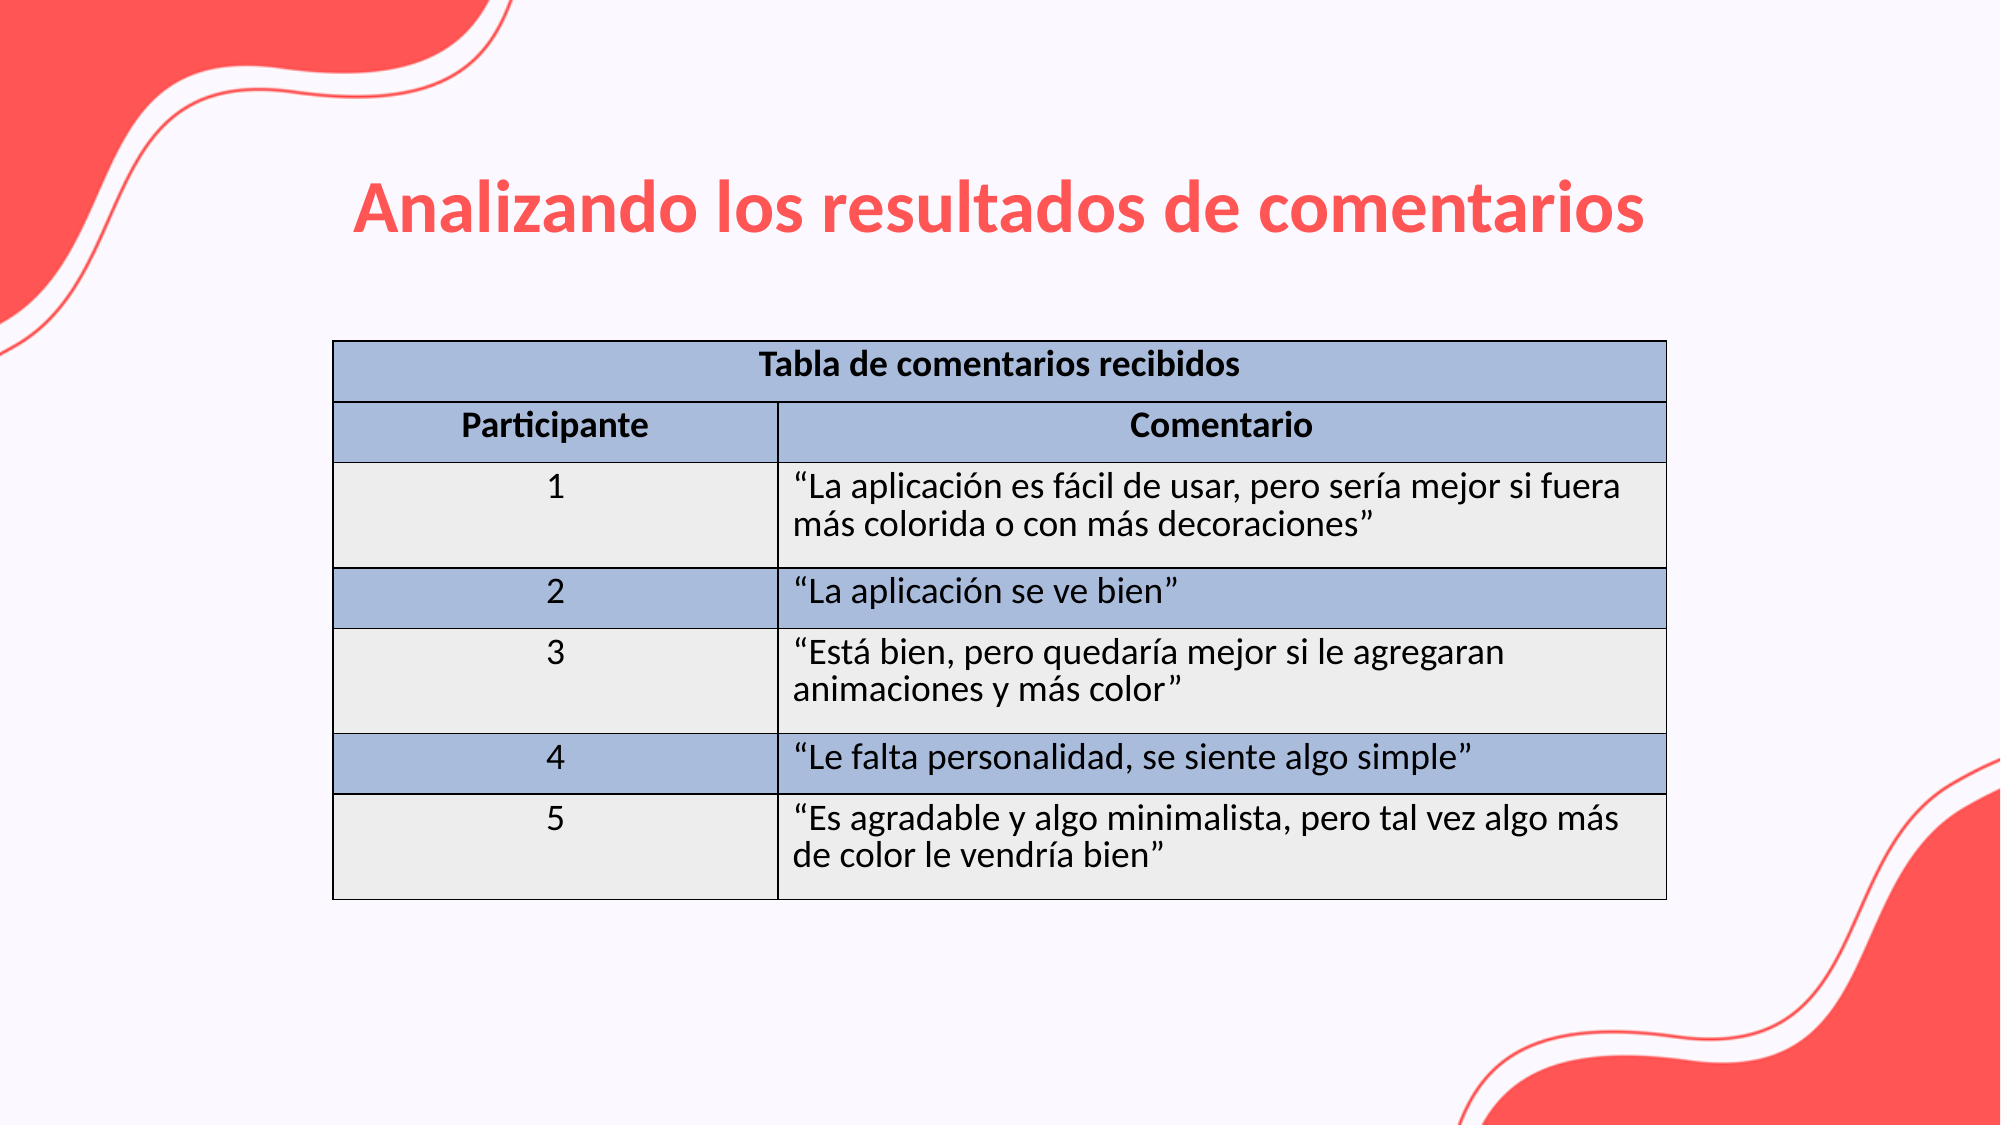

Analizando los resultados de comentarios
| Tabla de comentarios recibidos |  |
| --- | --- |
| Participante | Comentario |
| 1 | “La aplicación es fácil de usar, pero sería mejor si fuera más colorida o con más decoraciones” |
| 2 | “La aplicación se ve bien” |
| 3 | “Está bien, pero quedaría mejor si le agregaran animaciones y más color” |
| 4 | “Le falta personalidad, se siente algo simple” |
| 5 | “Es agradable y algo minimalista, pero tal vez algo más de color le vendría bien” |